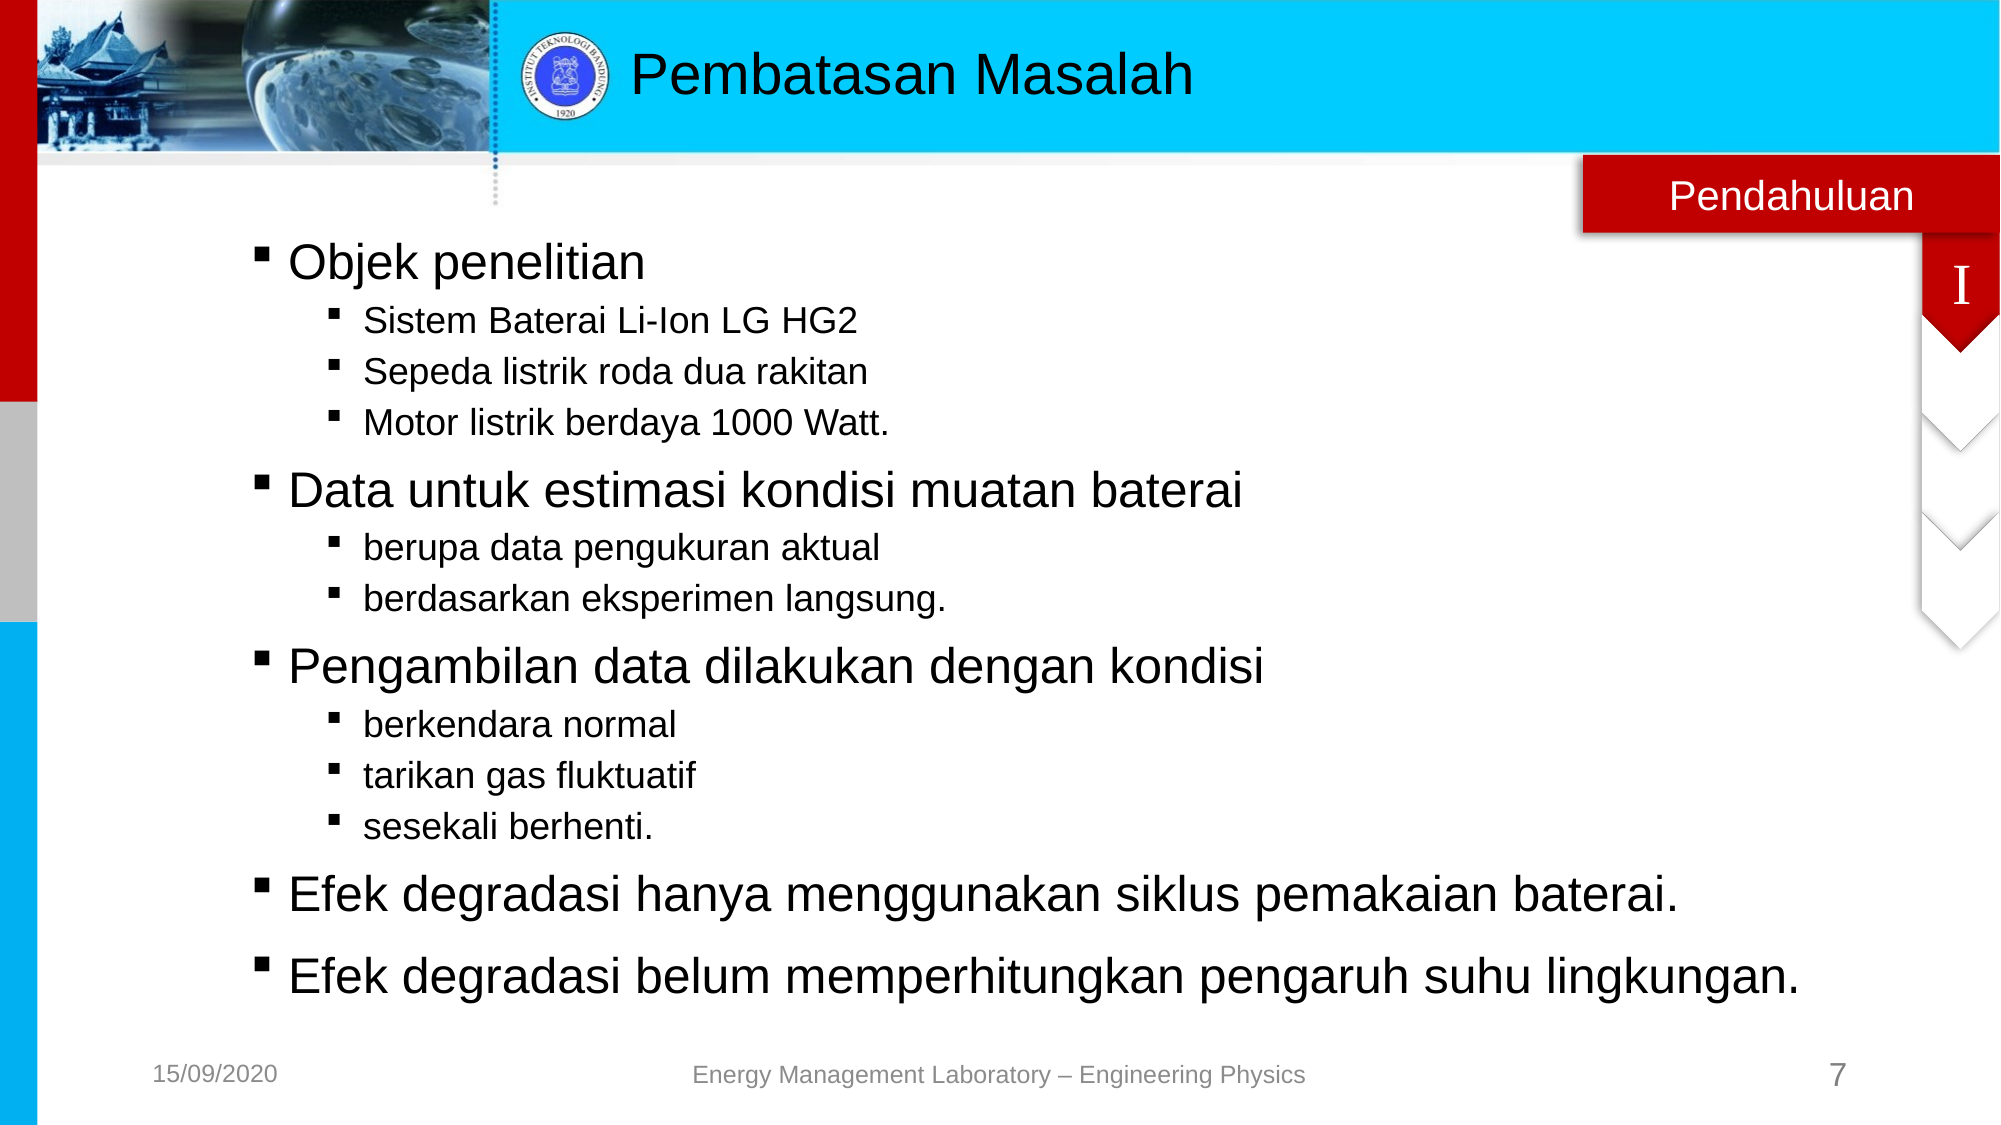

# Pembatasan Masalah
Pendahuluan
Objek penelitian
Sistem Baterai Li-Ion LG HG2
Sepeda listrik roda dua rakitan
Motor listrik berdaya 1000 Watt.
Data untuk estimasi kondisi muatan baterai
berupa data pengukuran aktual
berdasarkan eksperimen langsung.
Pengambilan data dilakukan dengan kondisi
berkendara normal
tarikan gas fluktuatif
sesekali berhenti.
Efek degradasi hanya menggunakan siklus pemakaian baterai.
Efek degradasi belum memperhitungkan pengaruh suhu lingkungan.
I

15/09/2020
7
Energy Management Laboratory – Engineering Physics